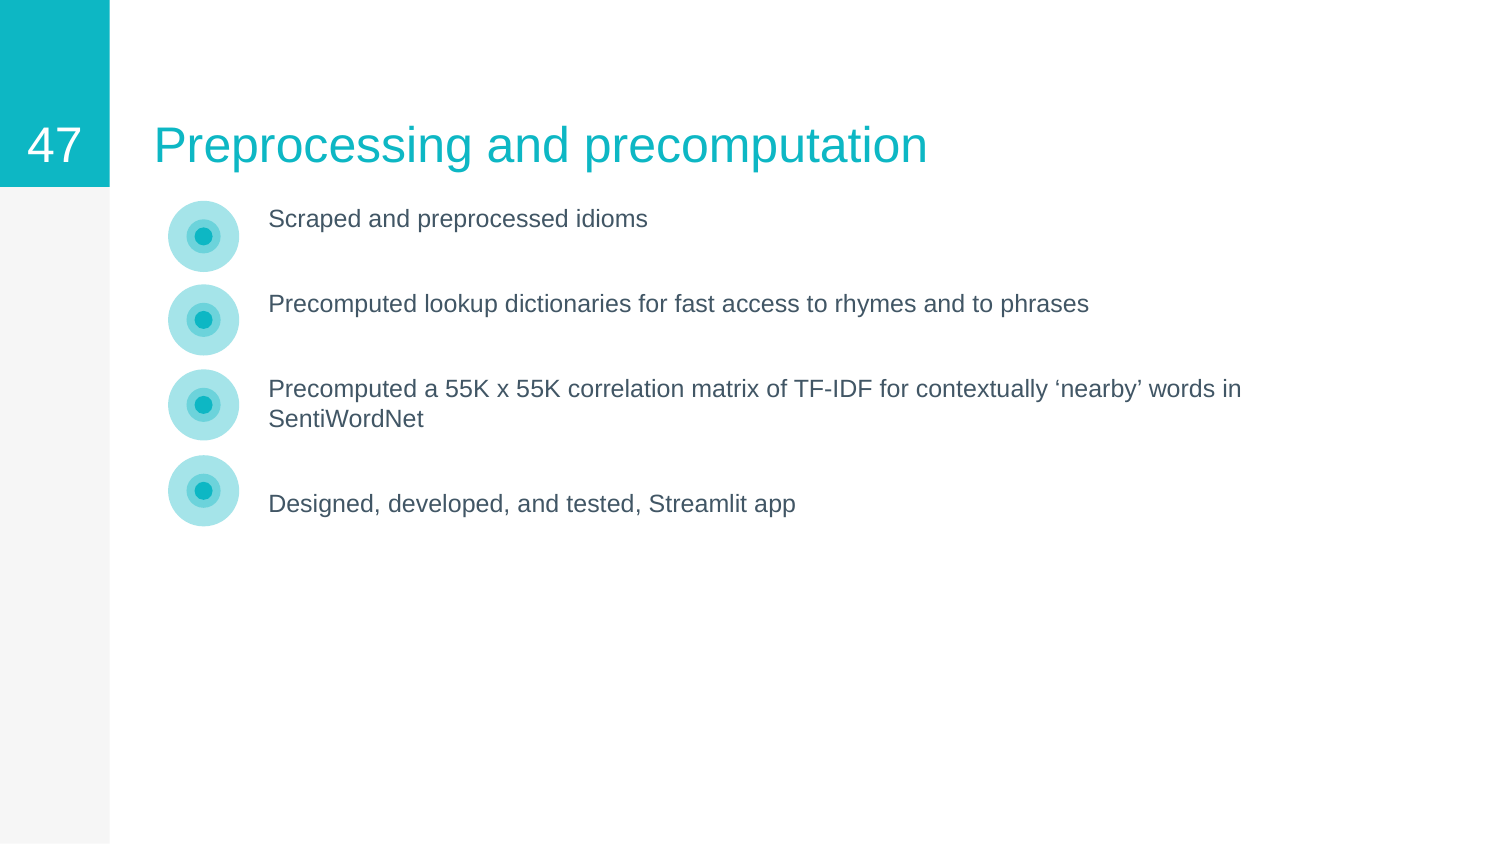

47
# Preprocessing and precomputation
Scraped and preprocessed idioms

Precomputed lookup dictionaries for fast access to rhymes and to phrases

Precomputed a 55K x 55K correlation matrix of TF-IDF for contextually ‘nearby’ words in SentiWordNet

Designed, developed, and tested, Streamlit app